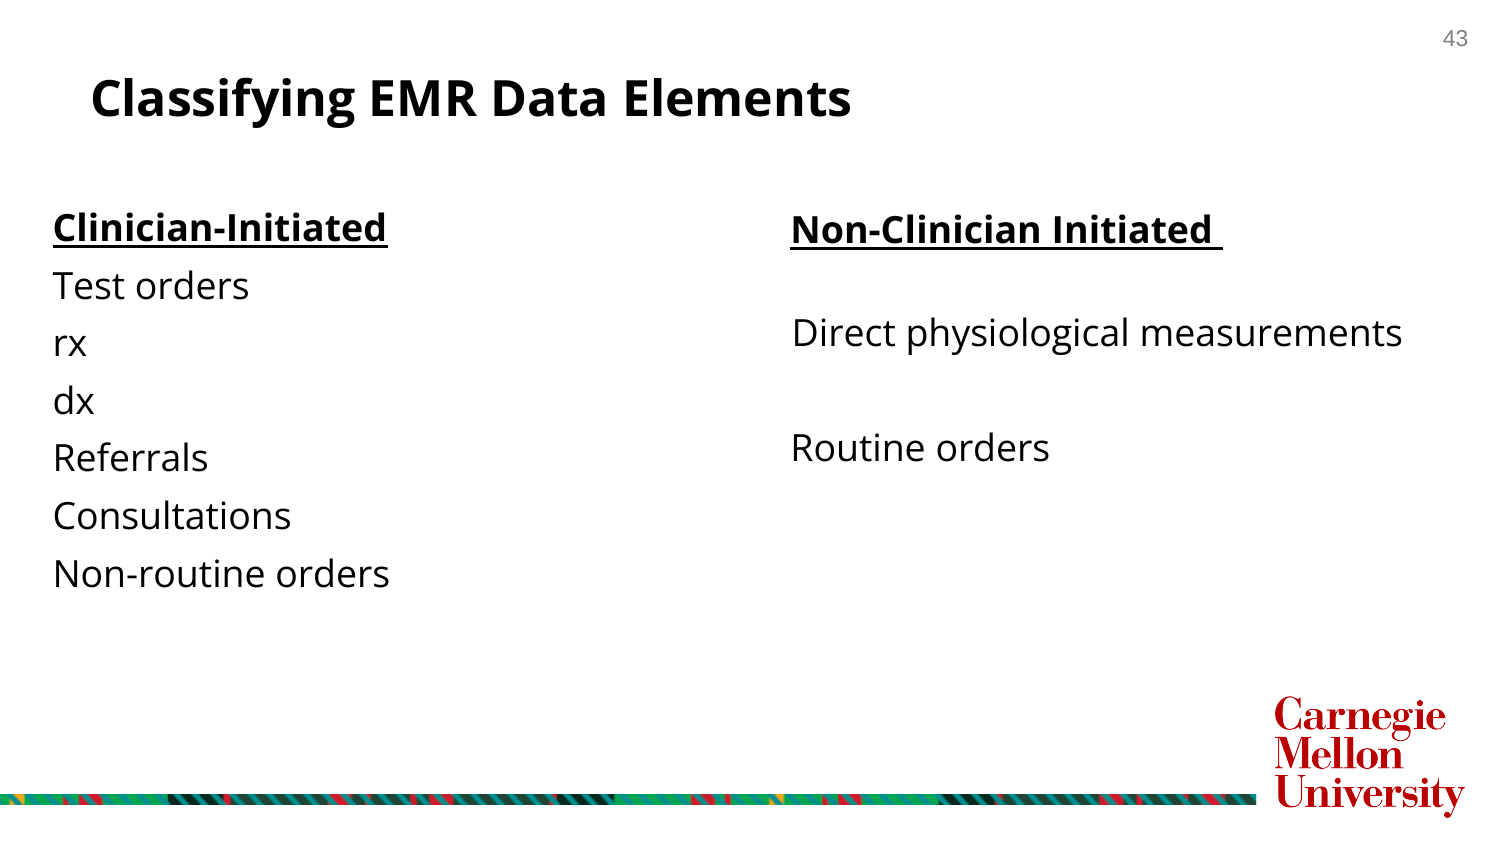

# Classifying EMR Data Elements
Clinician-Initiated
Test orders
rx
dx
Referrals
Consultations
Non-routine orders
Non-Clinician Initiated
Direct physiological measurements

Routine orders

43